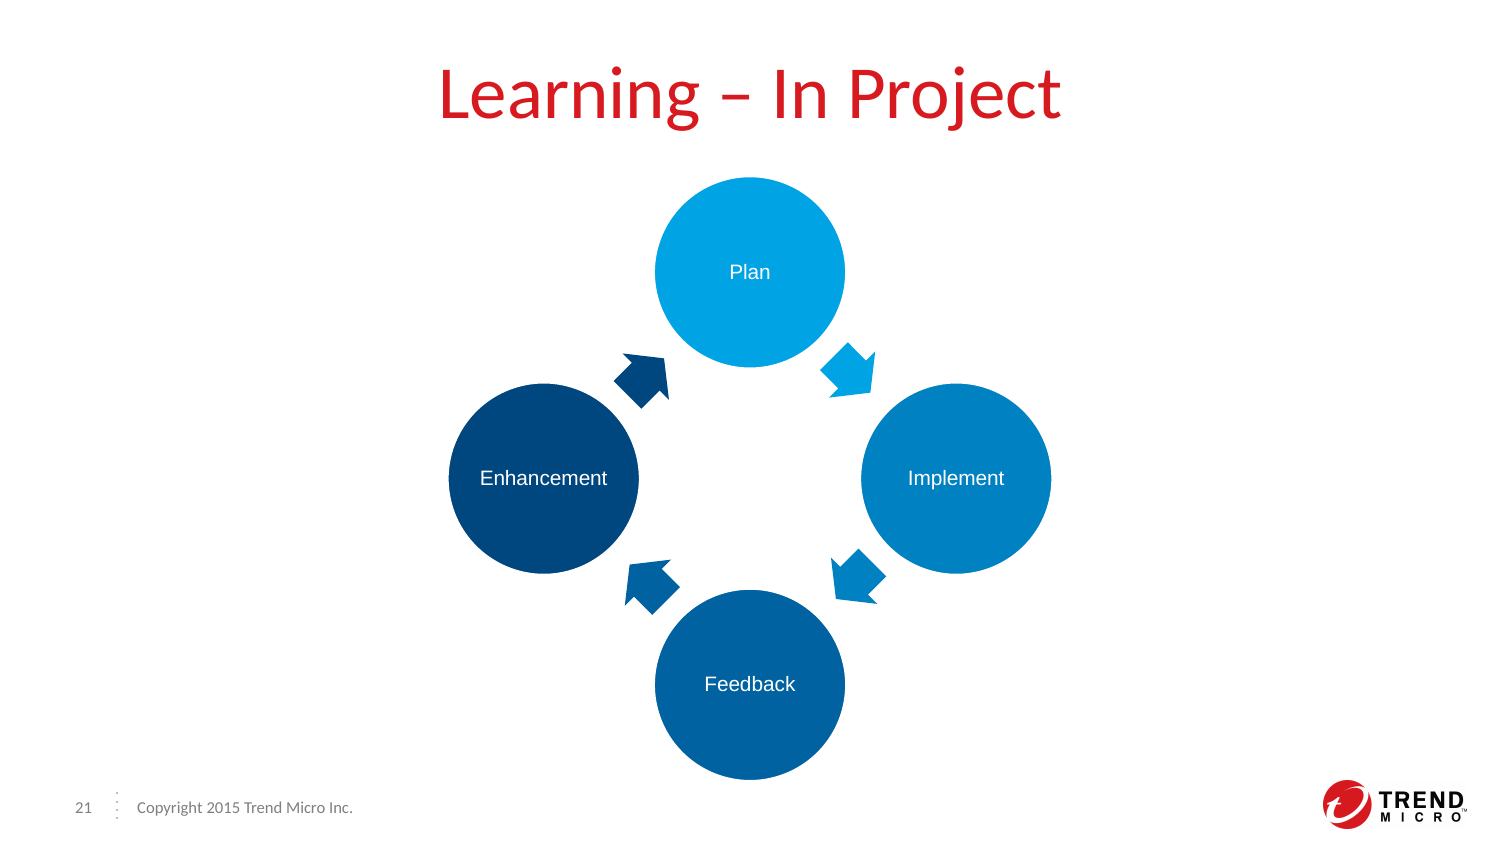

# Learning – In Project
Plan

Implement

Feedback

Enhancement